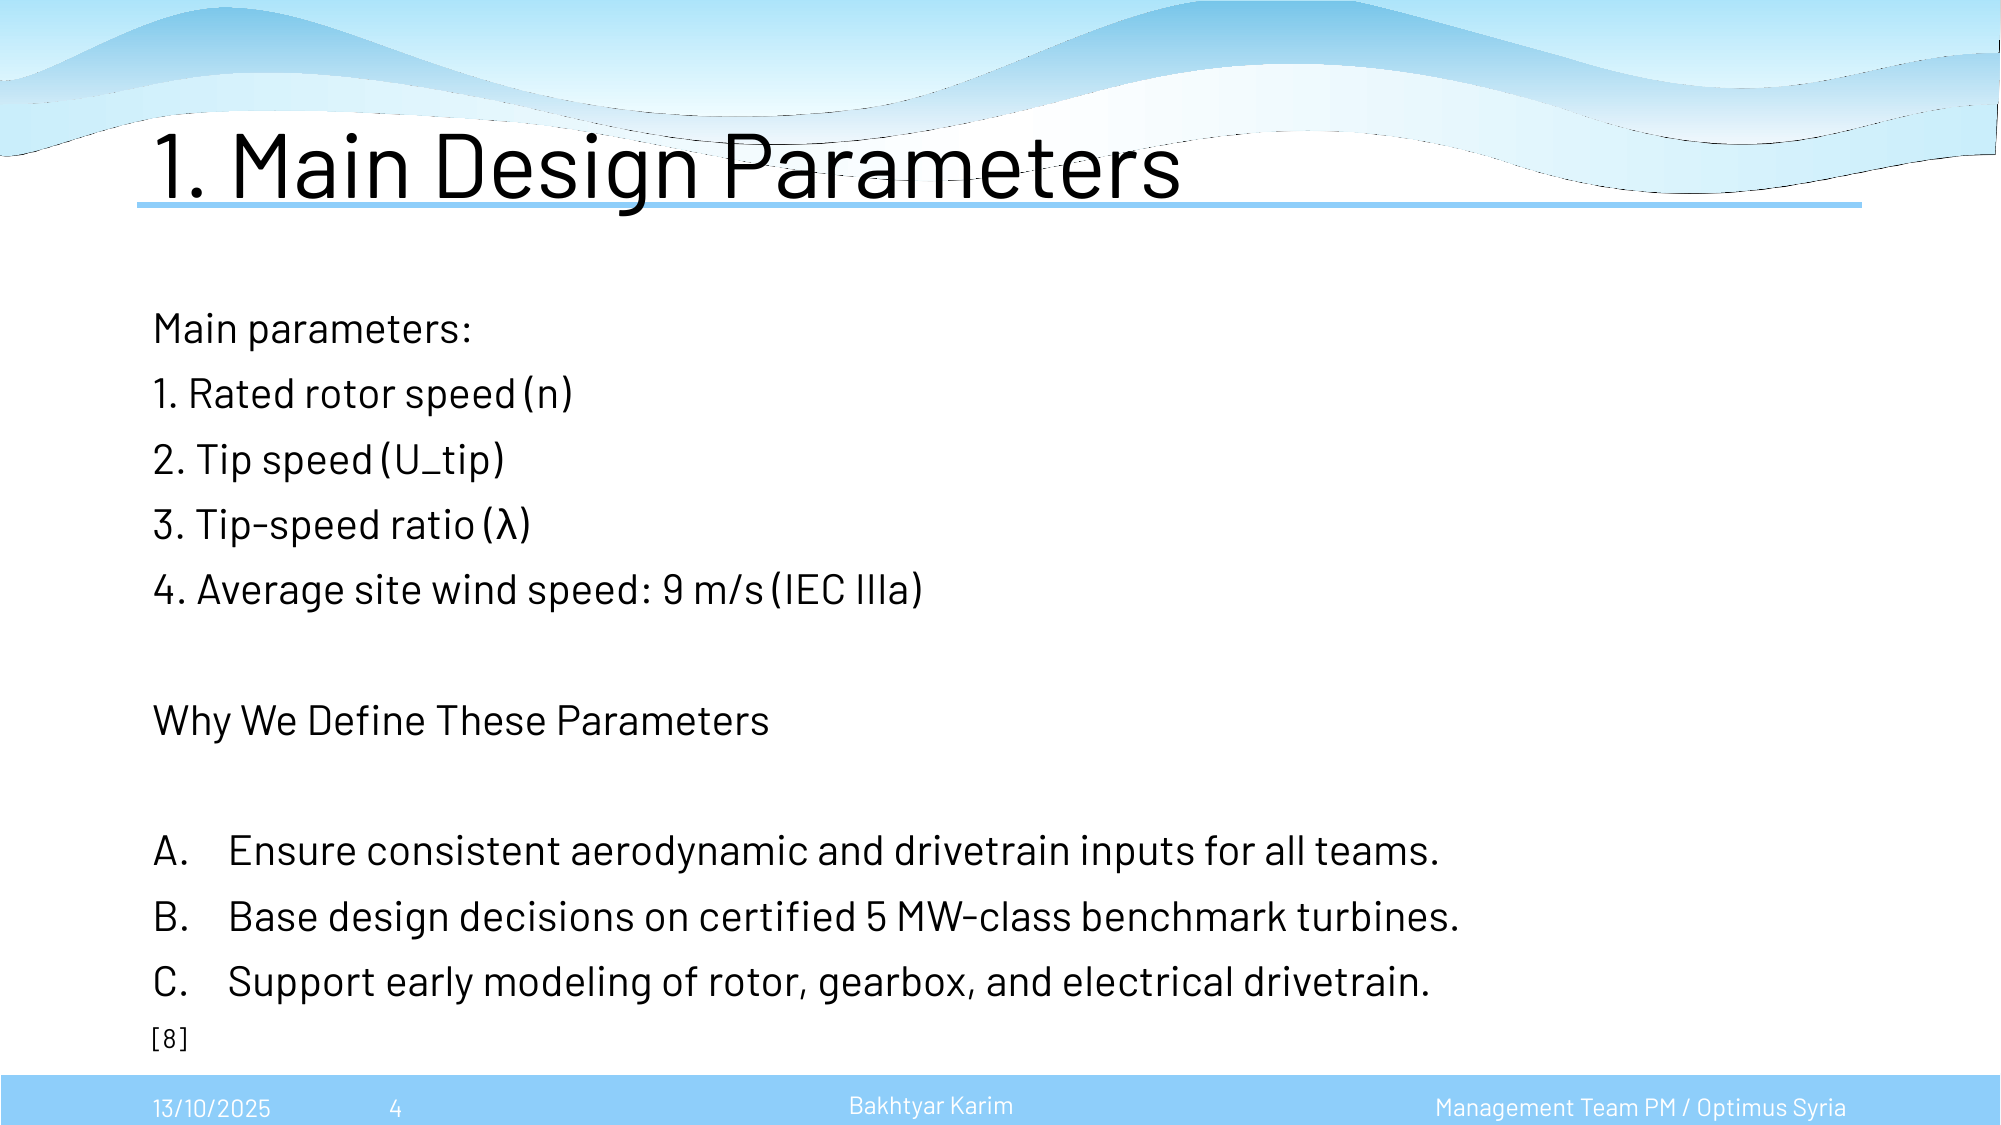

# 1. Main Design Parameters
Main parameters:
1. Rated rotor speed (n)
2. Tip speed (U_tip)
3. Tip-speed ratio (λ)
4. Average site wind speed: 9 m/s (IEC IIIa)

Why We Define These Parameters

Ensure consistent aerodynamic and drivetrain inputs for all teams.
Base design decisions on certified 5 MW-class benchmark turbines.
Support early modeling of rotor, gearbox, and electrical drivetrain.
[8]
Bakhtyar Karim
Management Team PM / Optimus Syria
13/10/2025
4